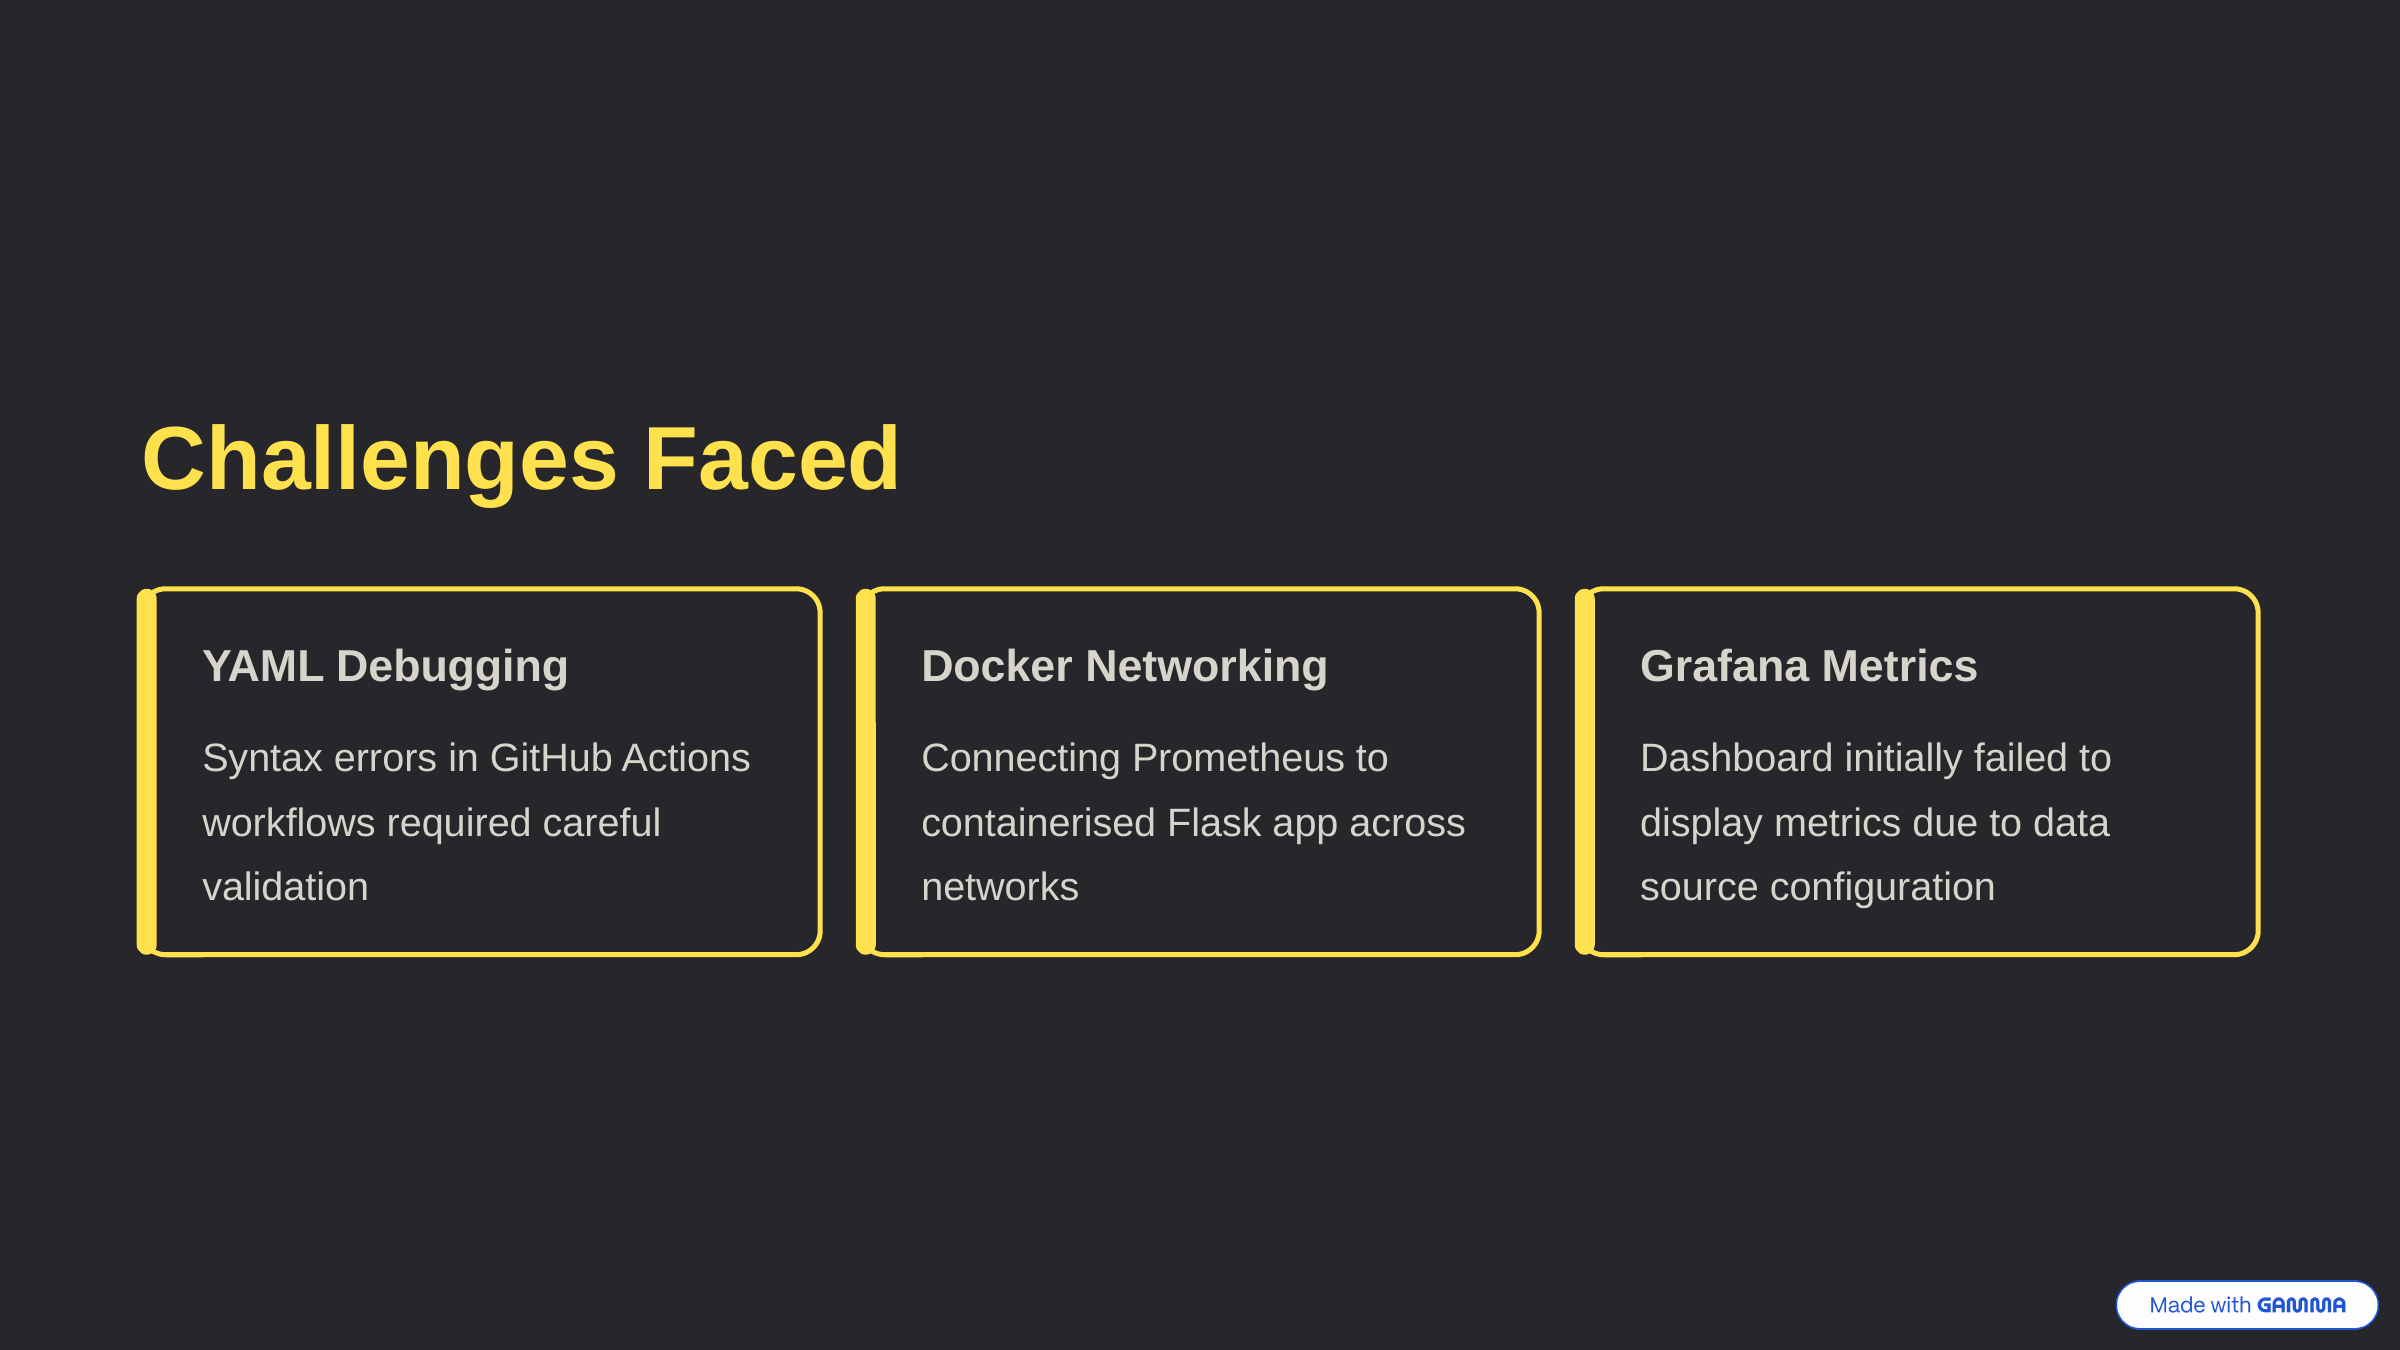

Challenges Faced

YAML Debugging
Docker Networking
Grafana Metrics
Syntax errors in GitHub Actions workflows required careful validation
Connecting Prometheus to containerised Flask app across networks
Dashboard initially failed to display metrics due to data source configuration